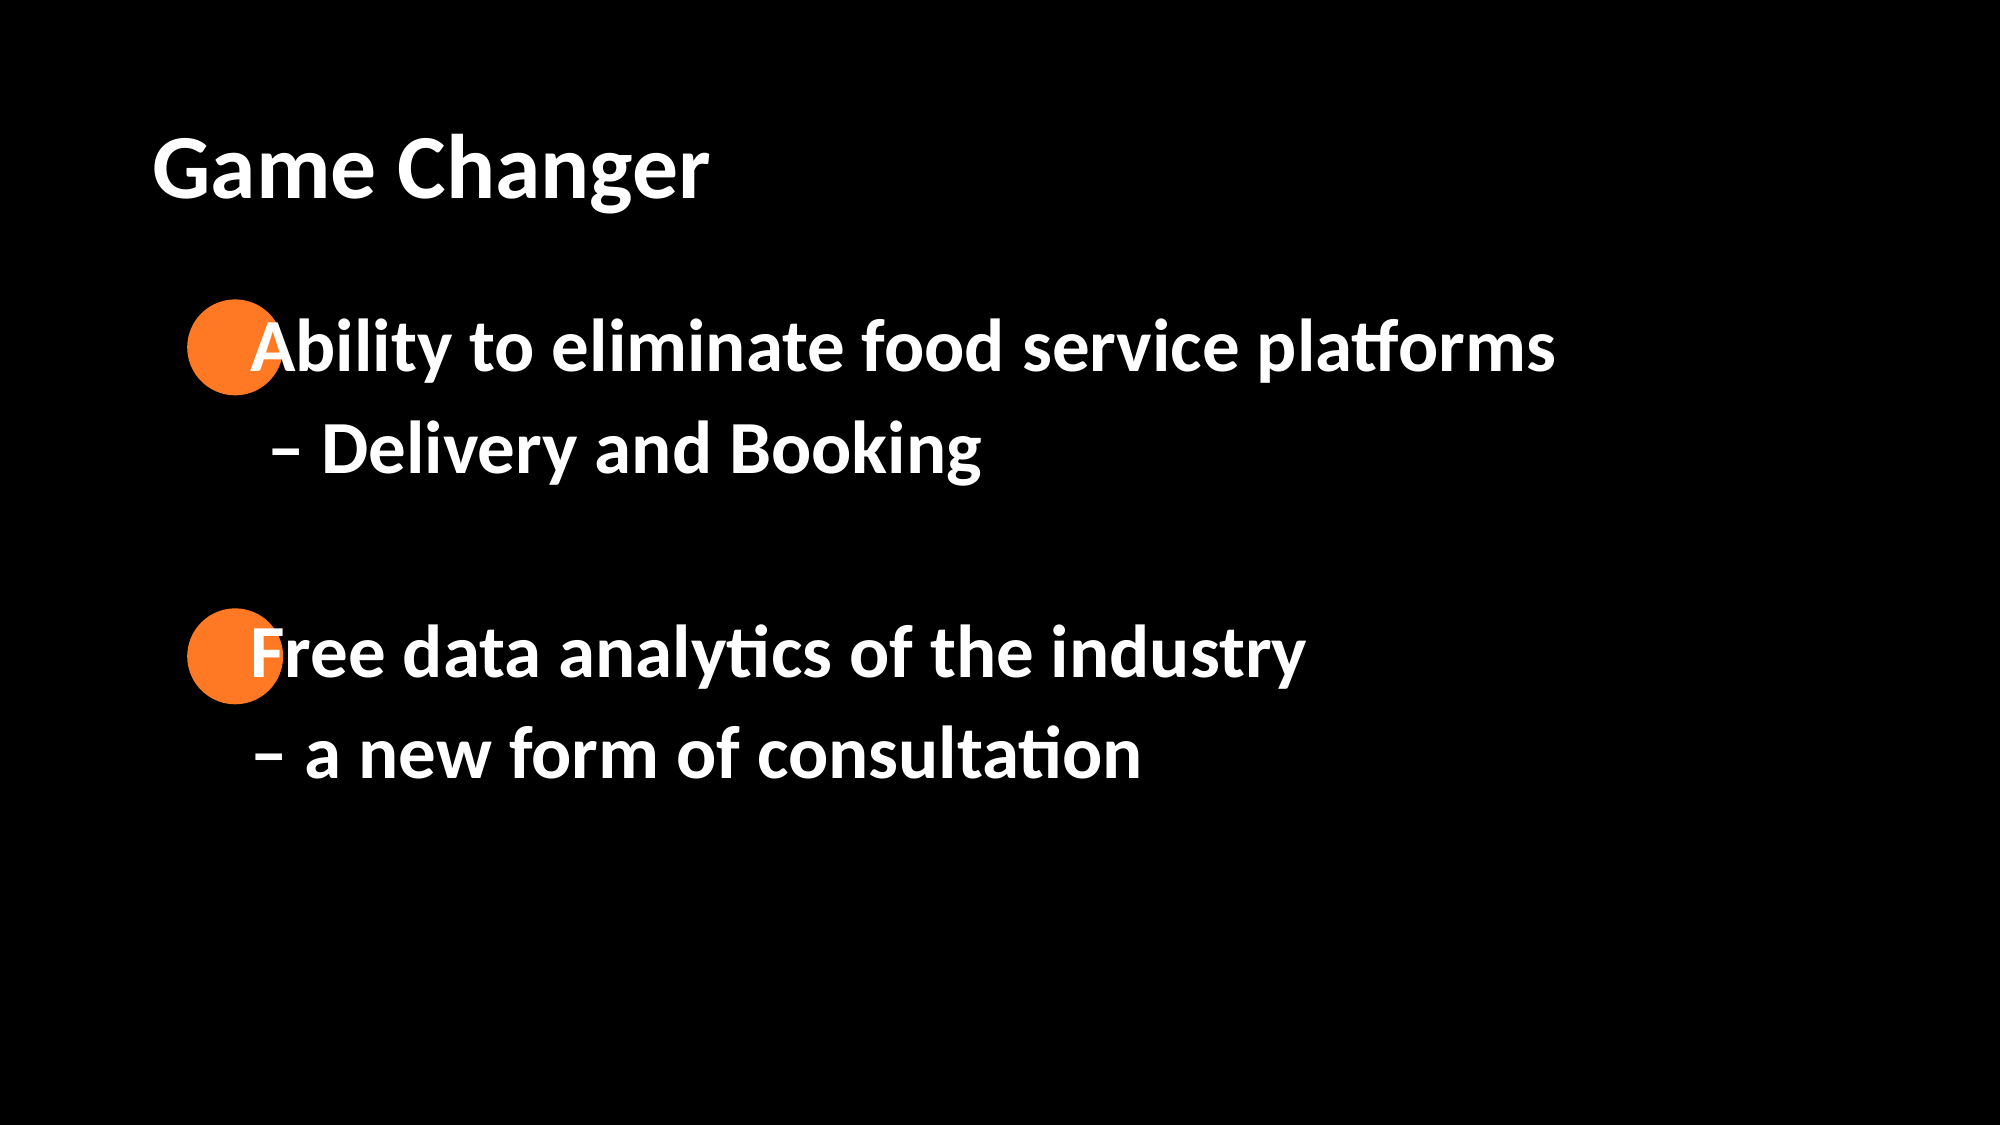

# Game Changer

Ability to eliminate food service platforms
 – Delivery and Booking

Free data analytics of the industry
– a new form of consultation